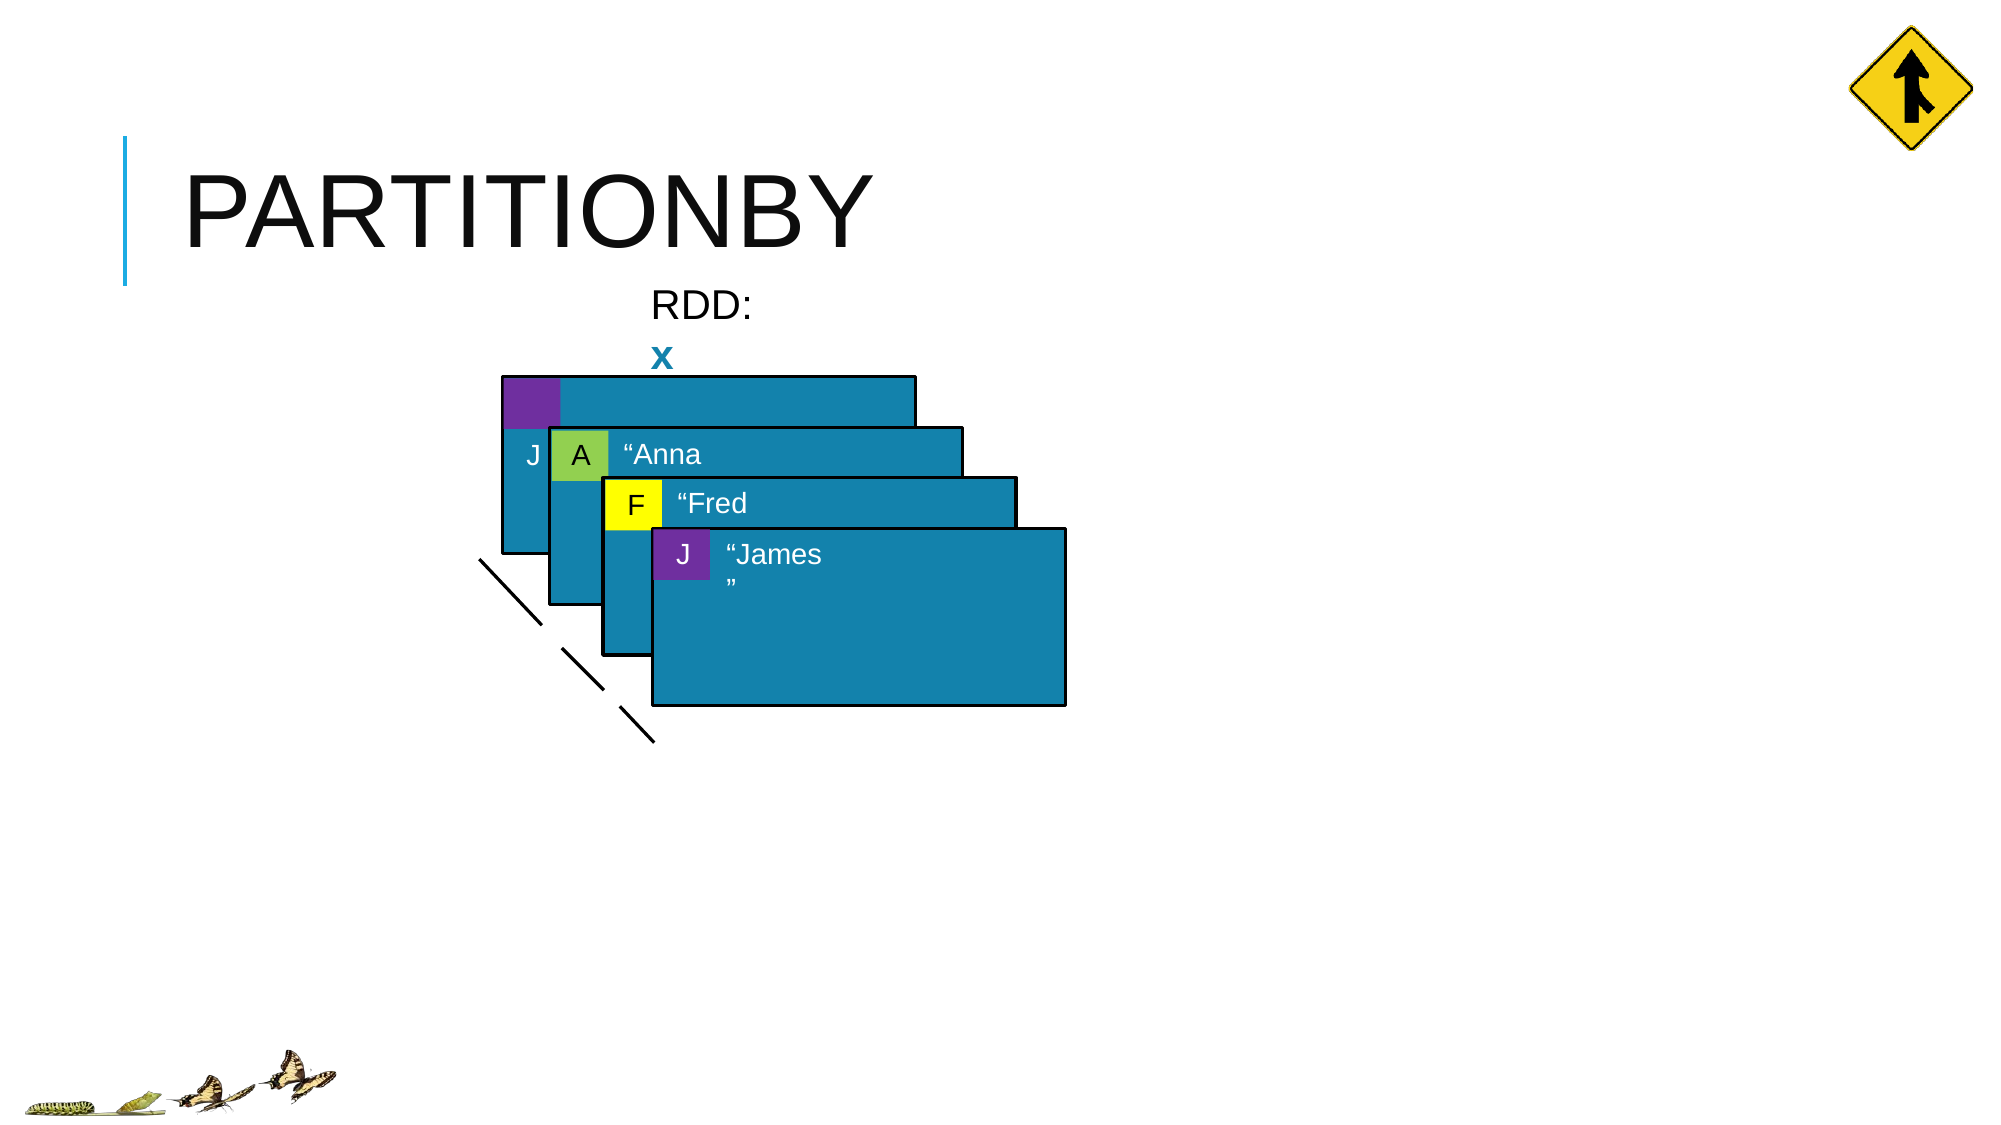

# PARTITIONBY
RDD: x

J	“John”

“Anna”
A

“Fred”
F

“James”
J